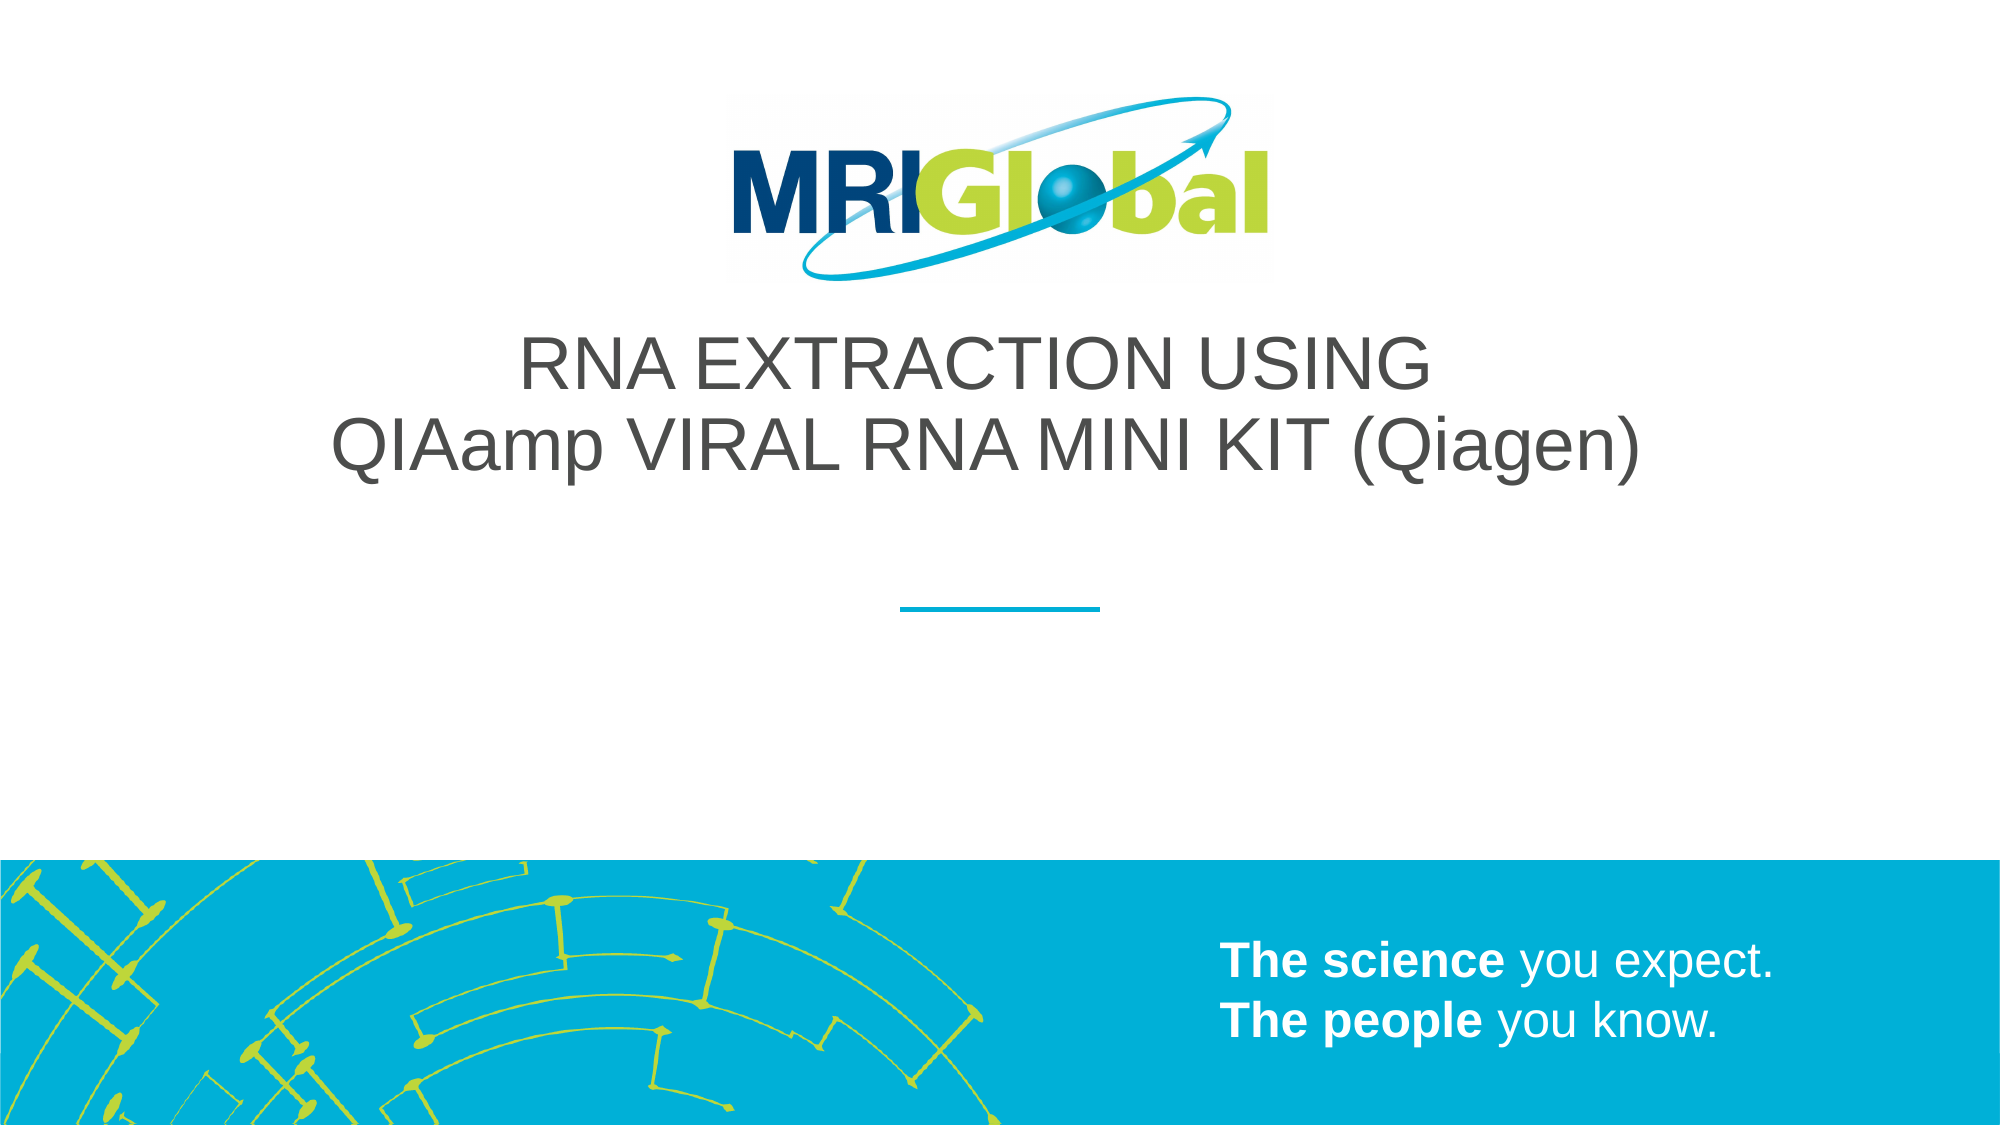

RNA EXTRACTION USING
QIAamp VIRAL RNA MINI KIT (Qiagen)